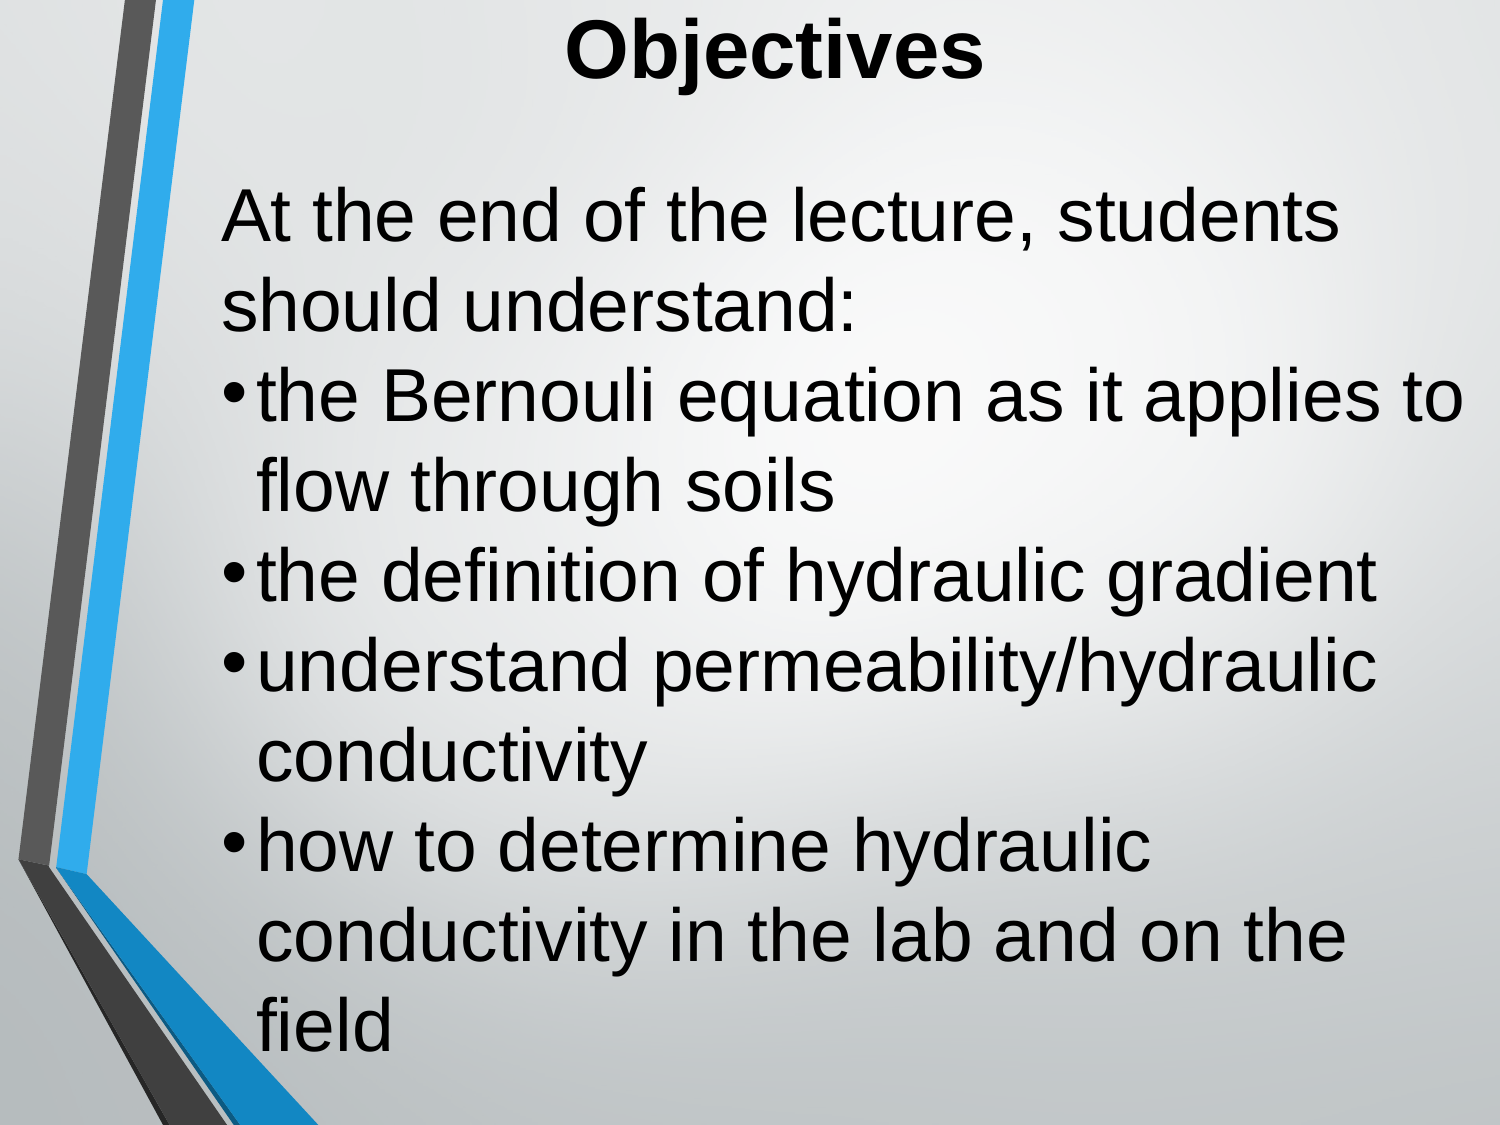

# Objectives
At the end of the lecture, students should understand:
the Bernouli equation as it applies to flow through soils
the definition of hydraulic gradient
understand permeability/hydraulic conductivity
how to determine hydraulic conductivity in the lab and on the field